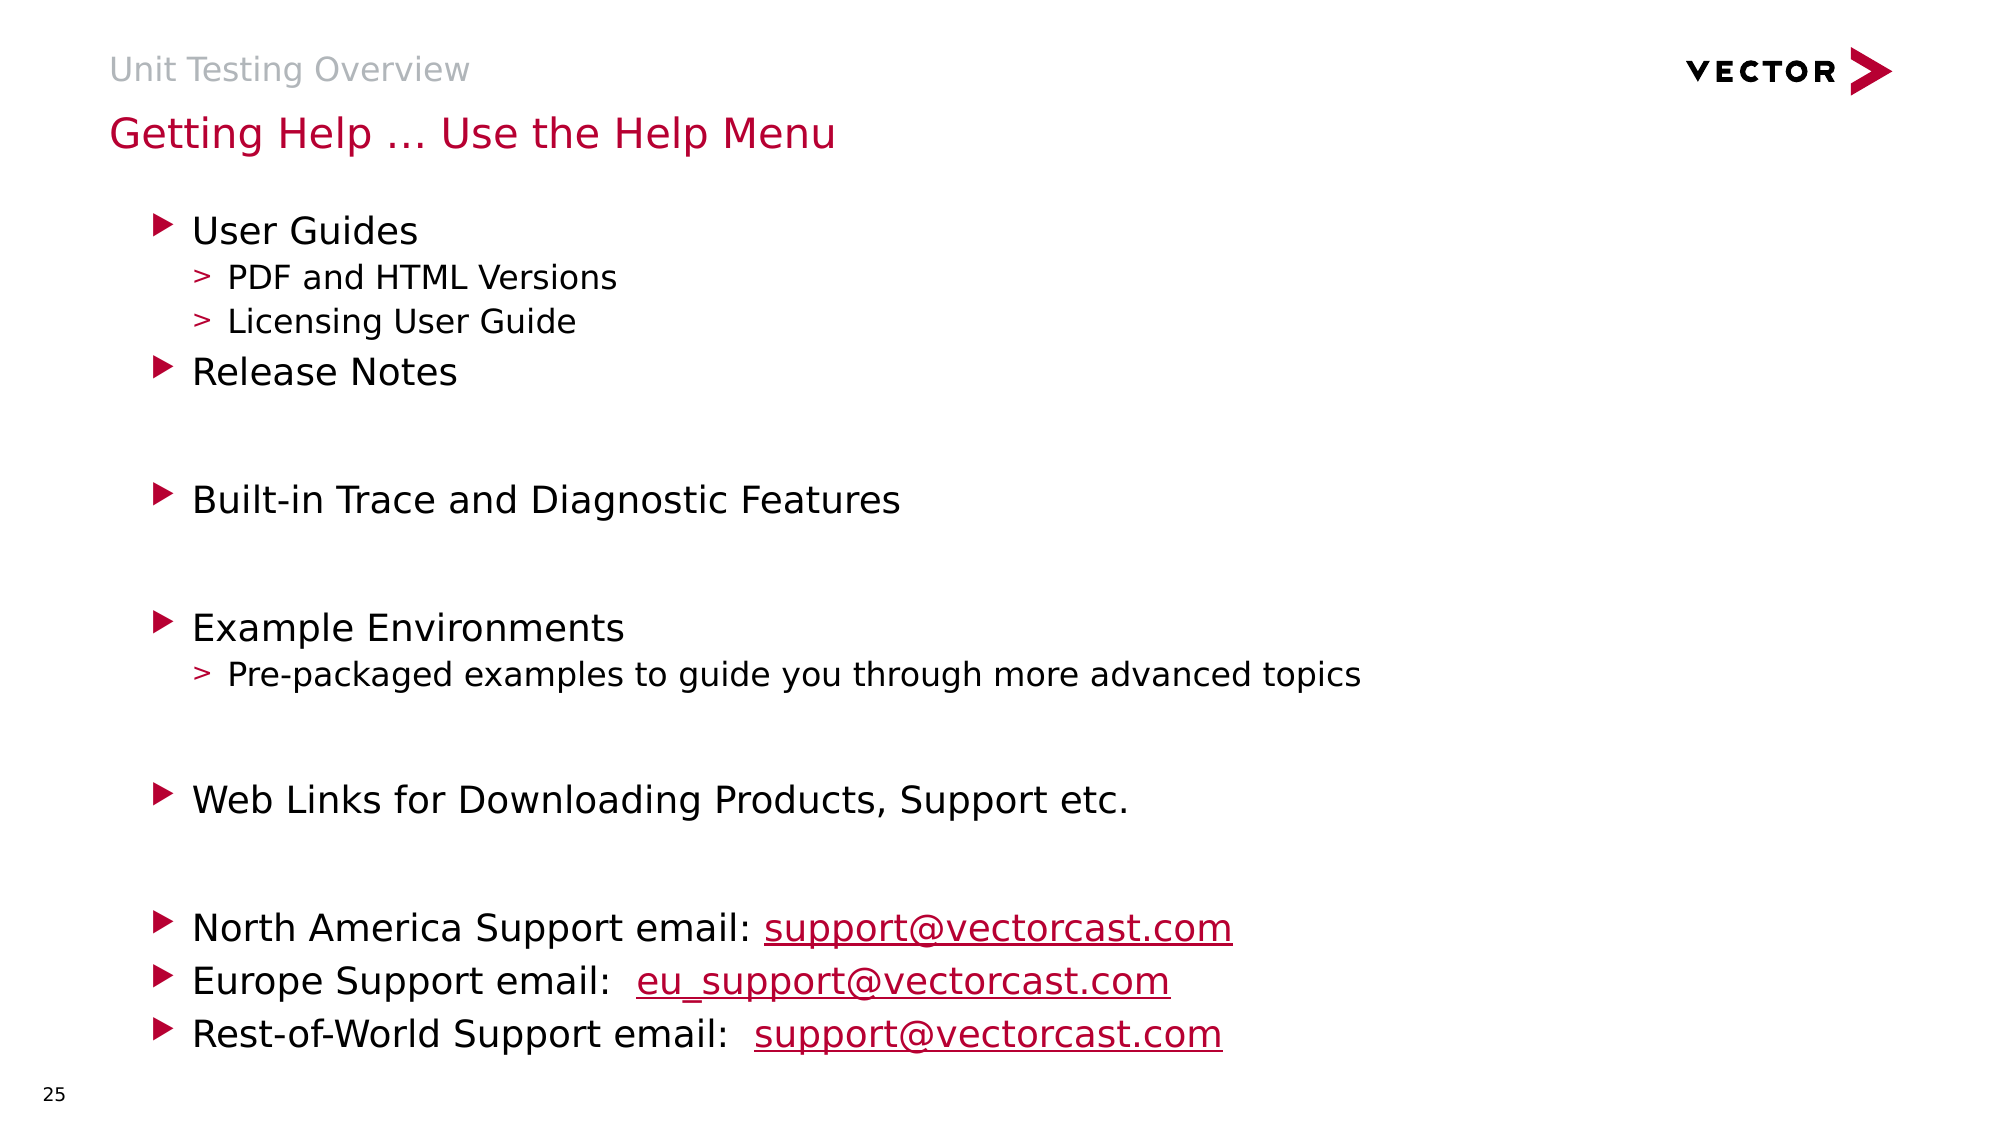

# Unit Testing Overview
Getting Help … Use the Help Menu
User Guides
PDF and HTML Versions
Licensing User Guide
Release Notes

Built-in Trace and Diagnostic Features

Example Environments
Pre-packaged examples to guide you through more advanced topics

Web Links for Downloading Products, Support etc.

North America Support email: support@vectorcast.com
Europe Support email:  eu_support@vectorcast.com
Rest-of-World Support email:  support@vectorcast.com